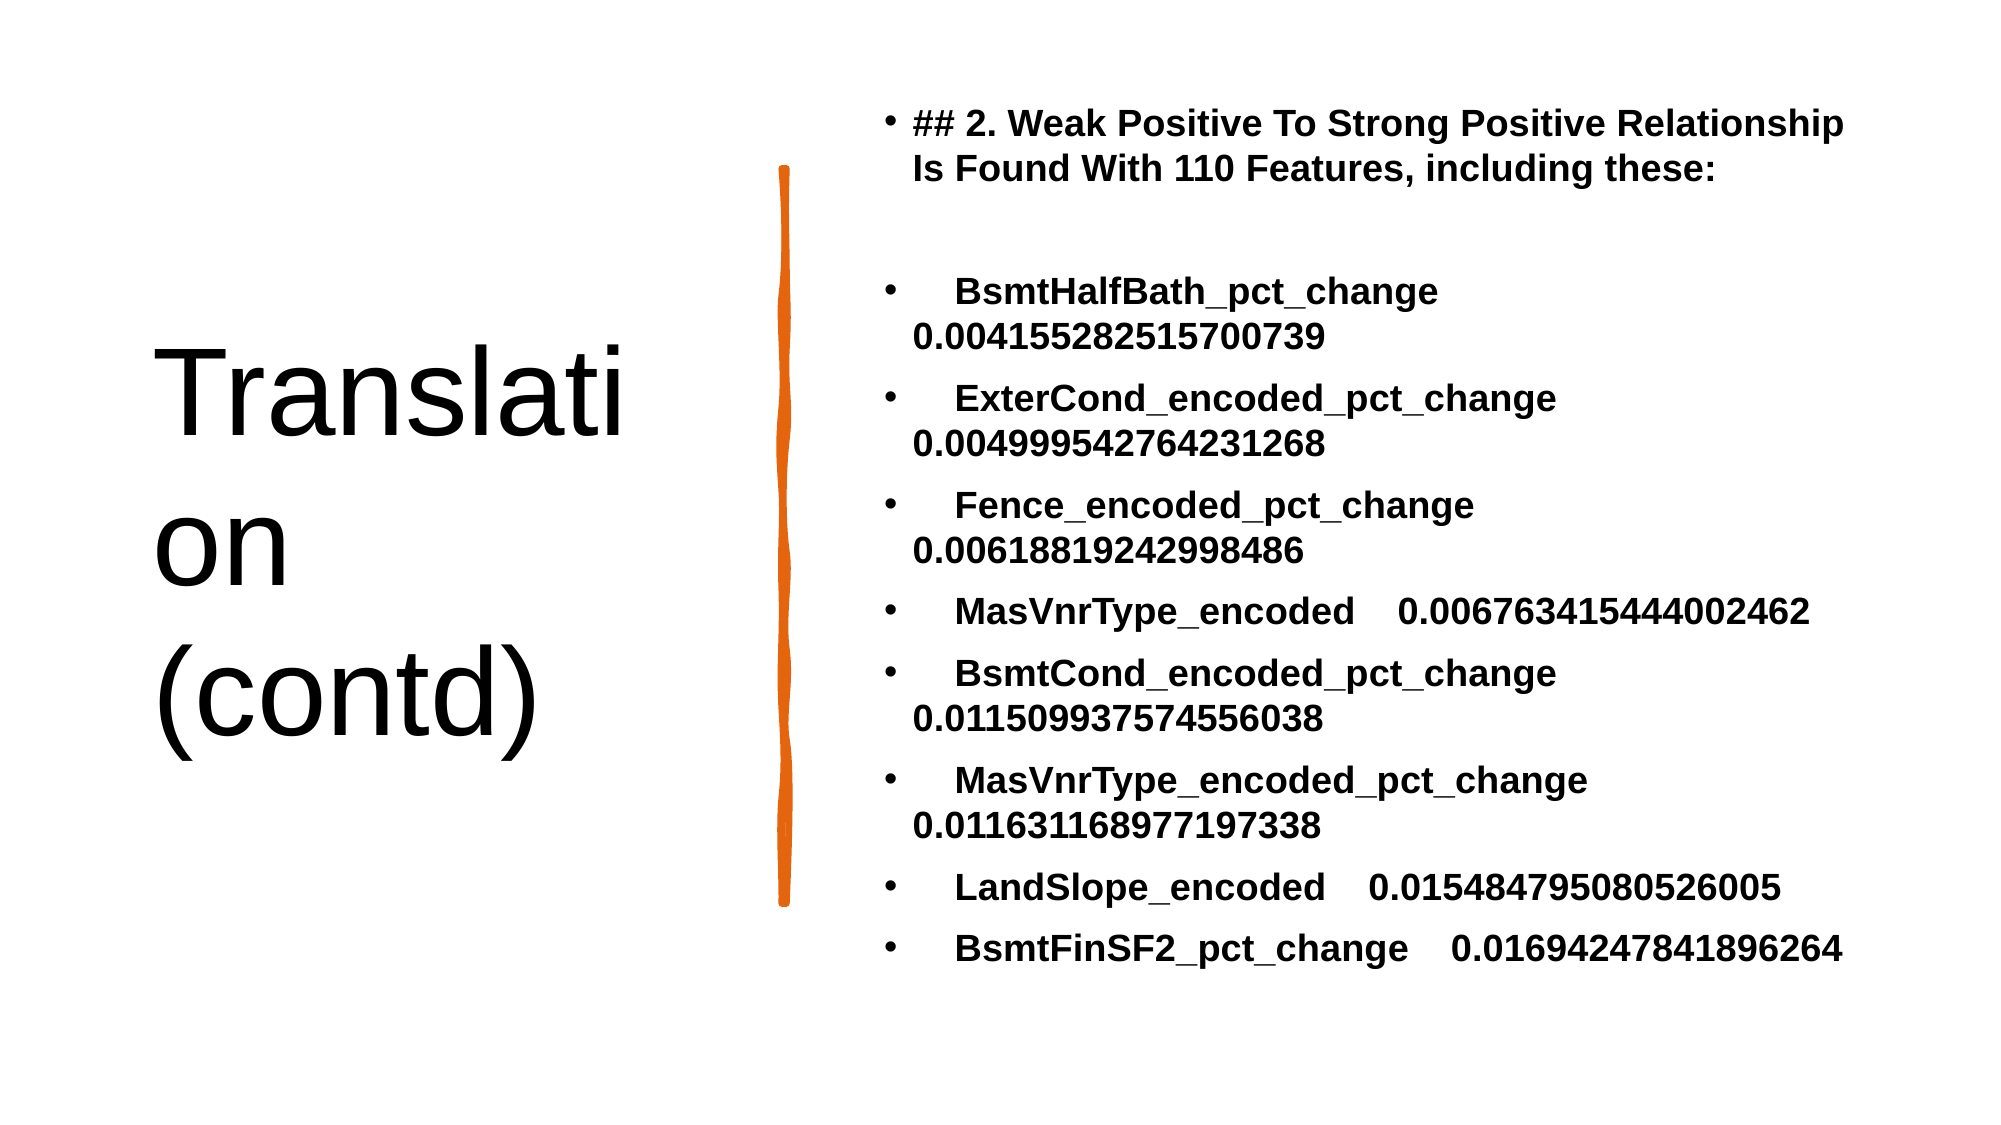

# Translation (contd)
## 2. Weak Positive To Strong Positive Relationship Is Found With 110 Features, including these:

    BsmtHalfBath_pct_change    0.004155282515700739
    ExterCond_encoded_pct_change    0.004999542764231268
    Fence_encoded_pct_change    0.00618819242998486
    MasVnrType_encoded    0.006763415444002462
    BsmtCond_encoded_pct_change    0.011509937574556038
    MasVnrType_encoded_pct_change    0.011631168977197338
    LandSlope_encoded    0.015484795080526005
    BsmtFinSF2_pct_change    0.01694247841896264